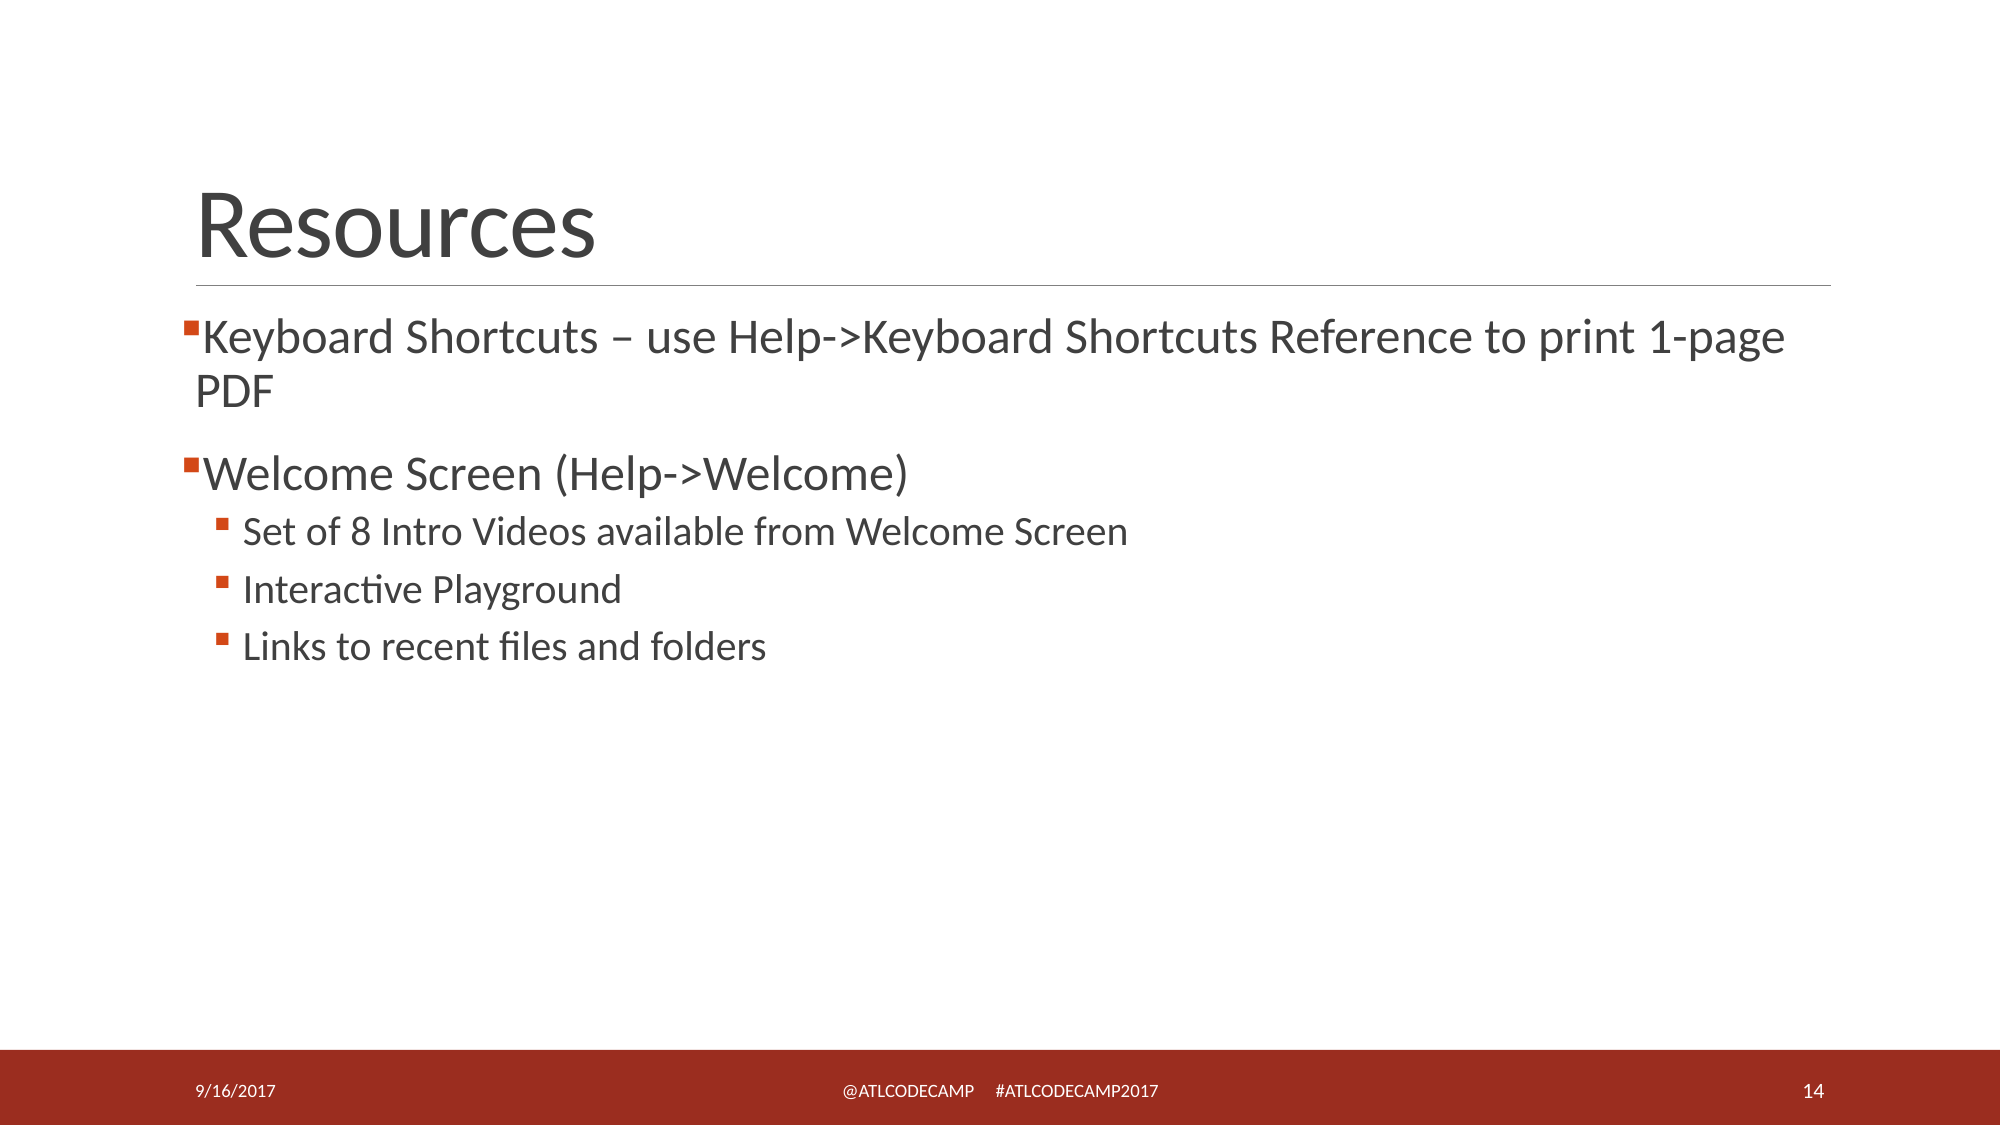

# Resources
Keyboard Shortcuts – use Help->Keyboard Shortcuts Reference to print 1-page PDF
Welcome Screen (Help->Welcome)
Set of 8 Intro Videos available from Welcome Screen
Interactive Playground
Links to recent files and folders
9/16/2017
@ATLCODECAMP     #AtlCodeCamp2017
14